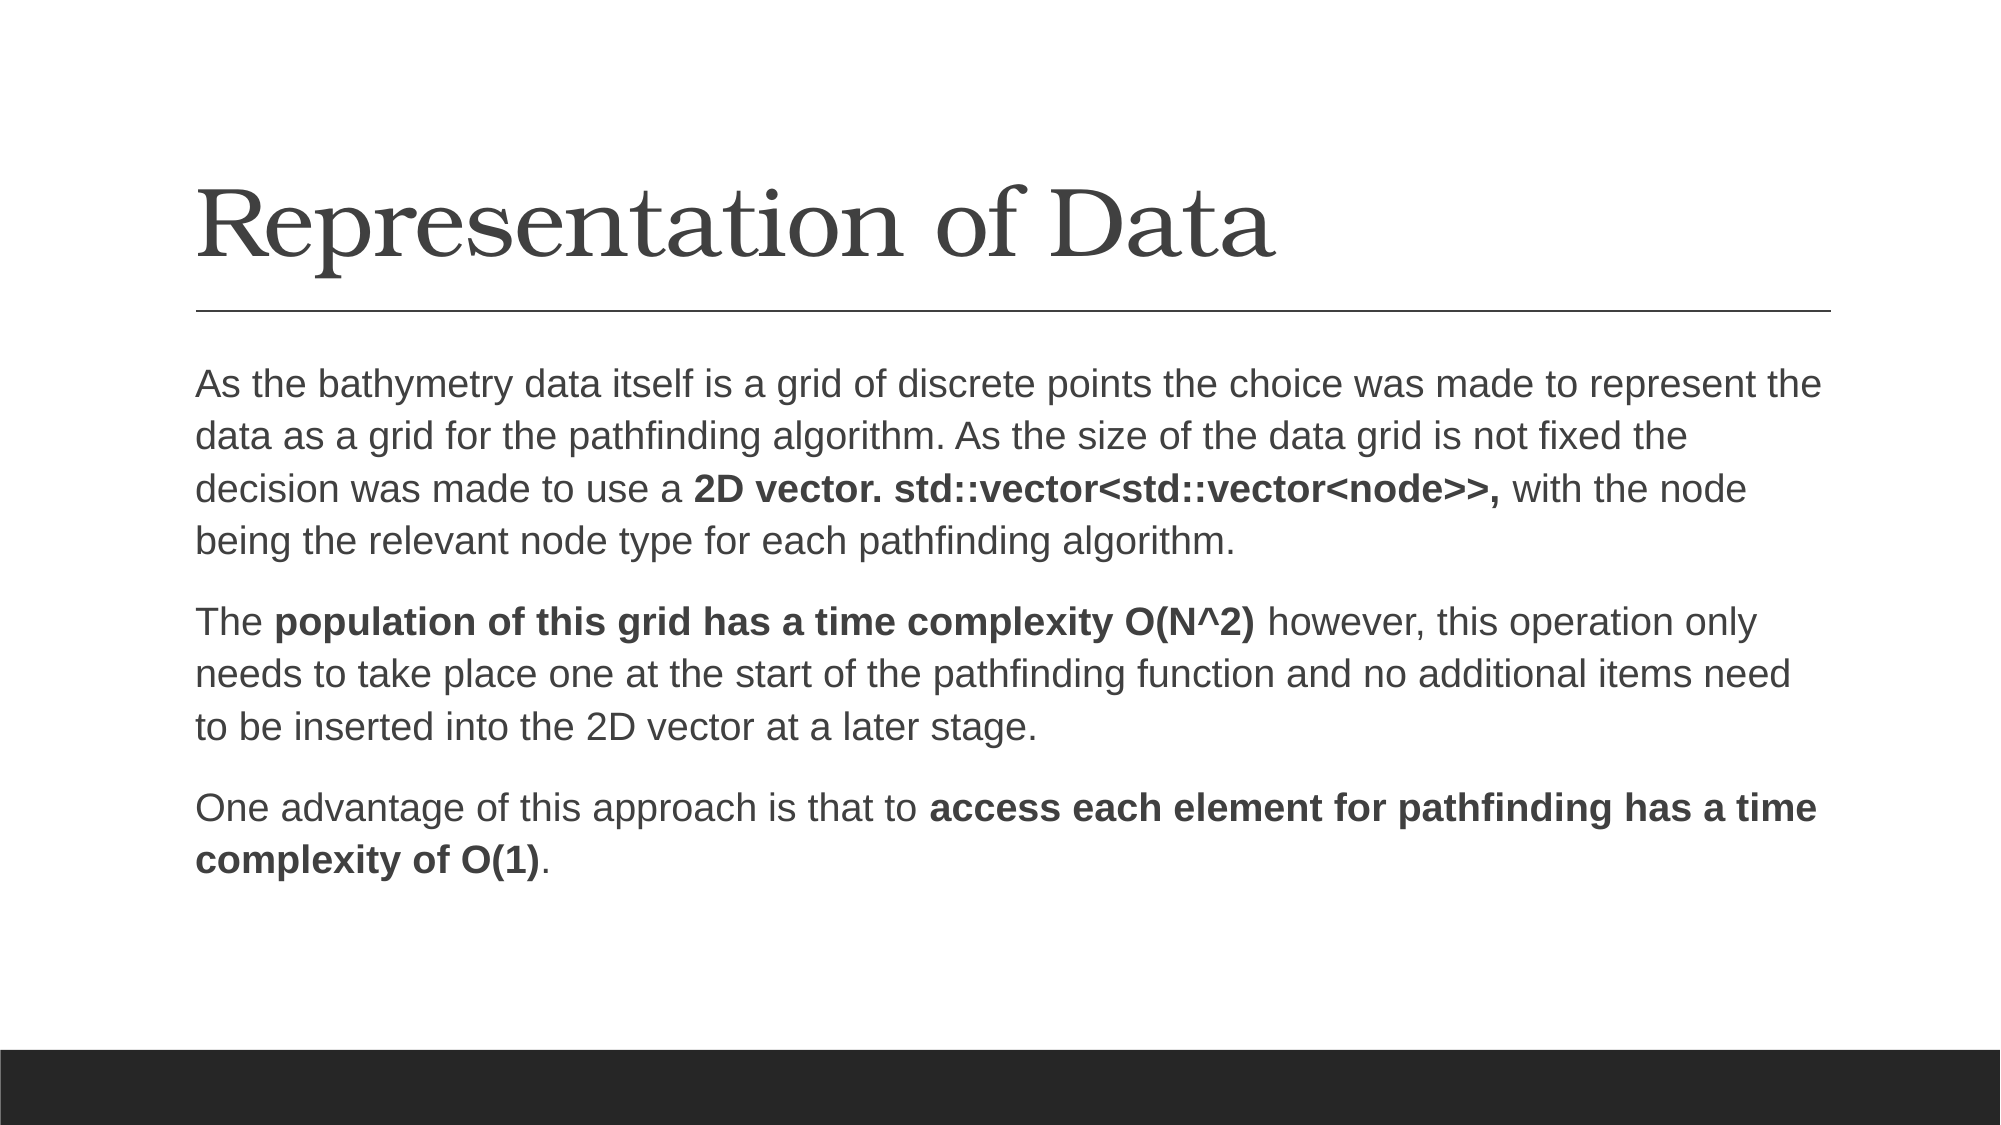

# Representation of Data
As the bathymetry data itself is a grid of discrete points the choice was made to represent the data as a grid for the pathfinding algorithm. As the size of the data grid is not fixed the decision was made to use a 2D vector. std::vector<std::vector<node>>, with the node being the relevant node type for each pathfinding algorithm.
The population of this grid has a time complexity O(N^2) however, this operation only needs to take place one at the start of the pathfinding function and no additional items need to be inserted into the 2D vector at a later stage.
One advantage of this approach is that to access each element for pathfinding has a time complexity of O(1).